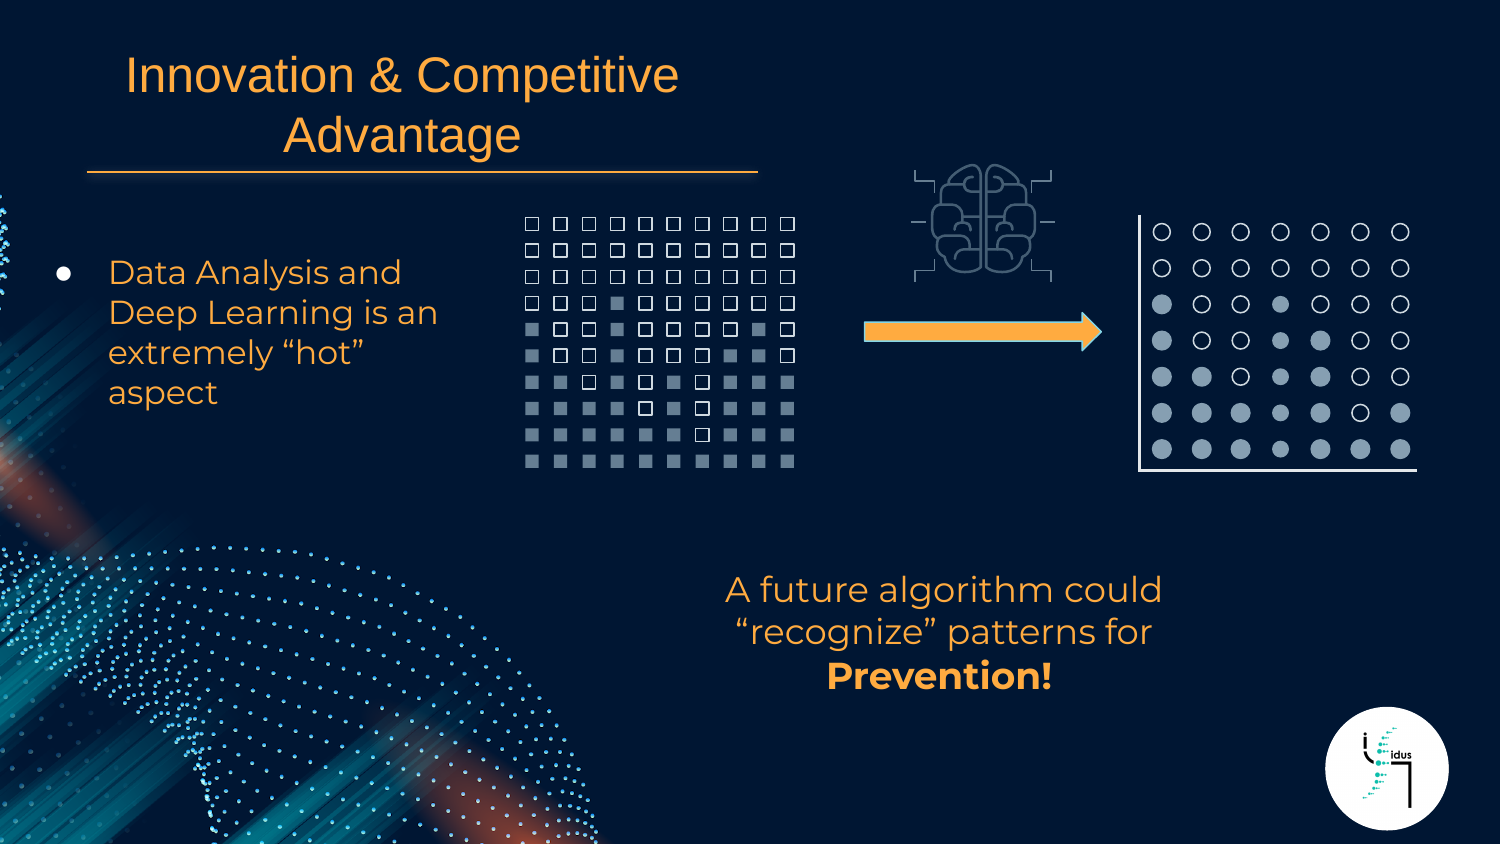

# Innovation & Competitive Advantage

Data Analysis and Deep Learning is an extremely “hot” aspect

A future algorithm could “recognize” patterns for Prevention!